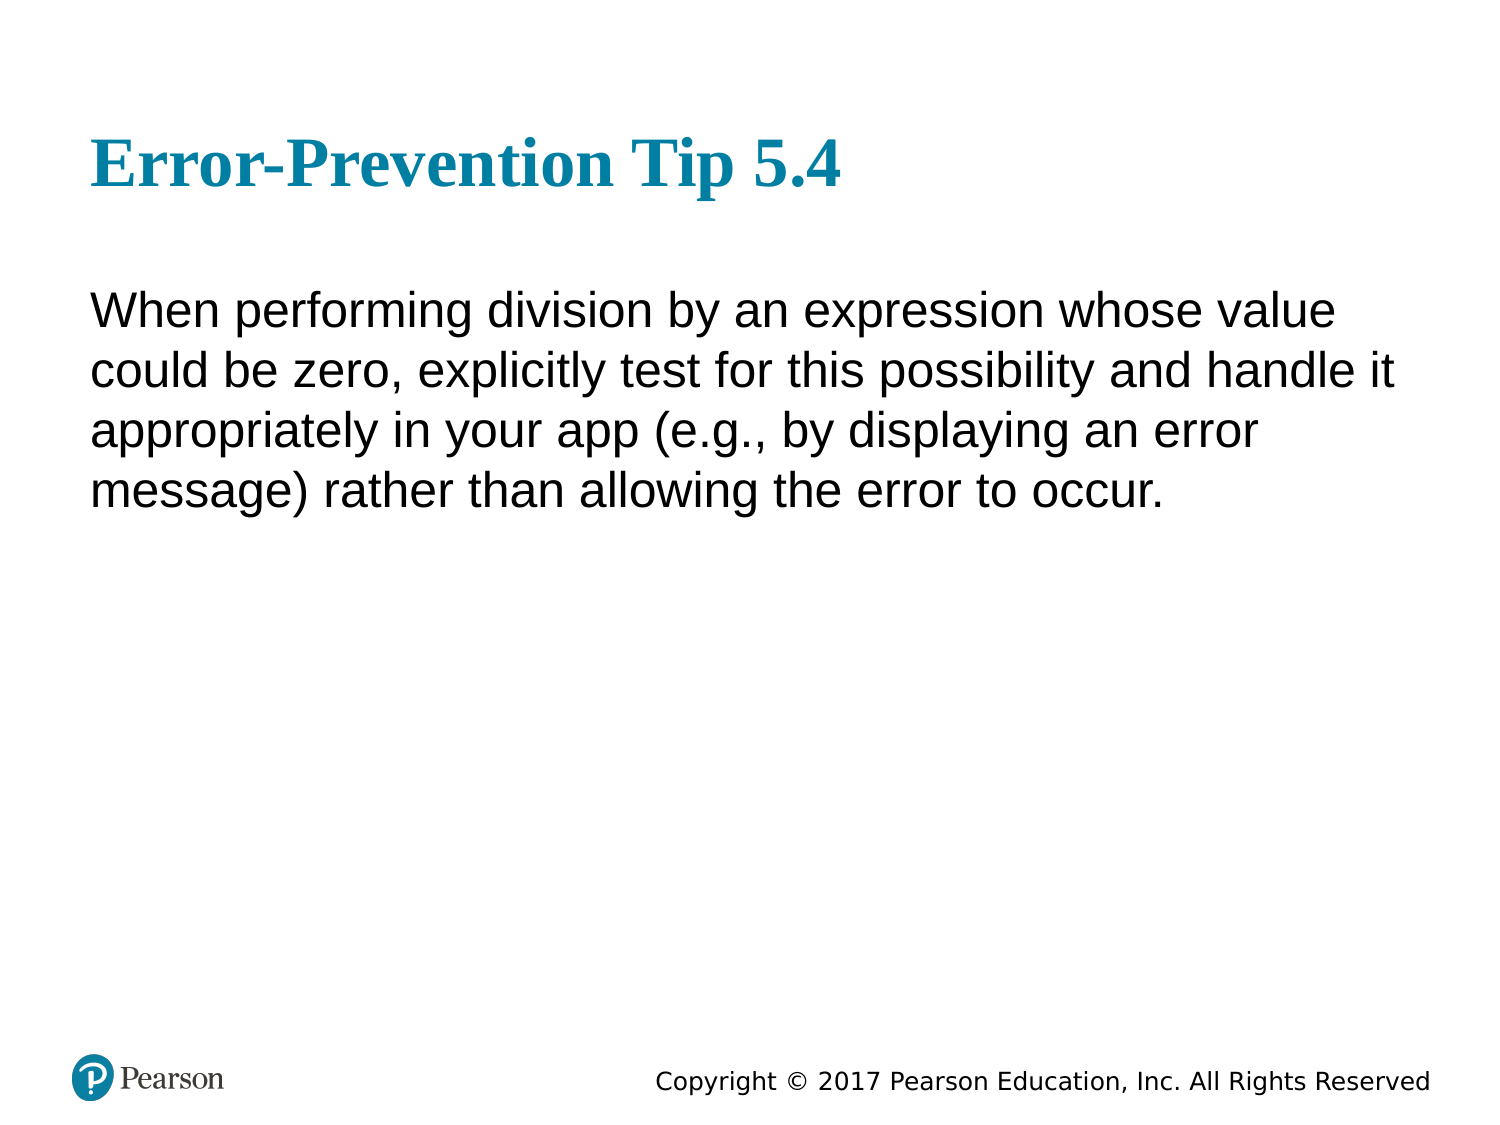

# Error-Prevention Tip 5.4
When performing division by an expression whose value could be zero, explicitly test for this possibility and handle it appropriately in your app (e.g., by displaying an error message) rather than allowing the error to occur.